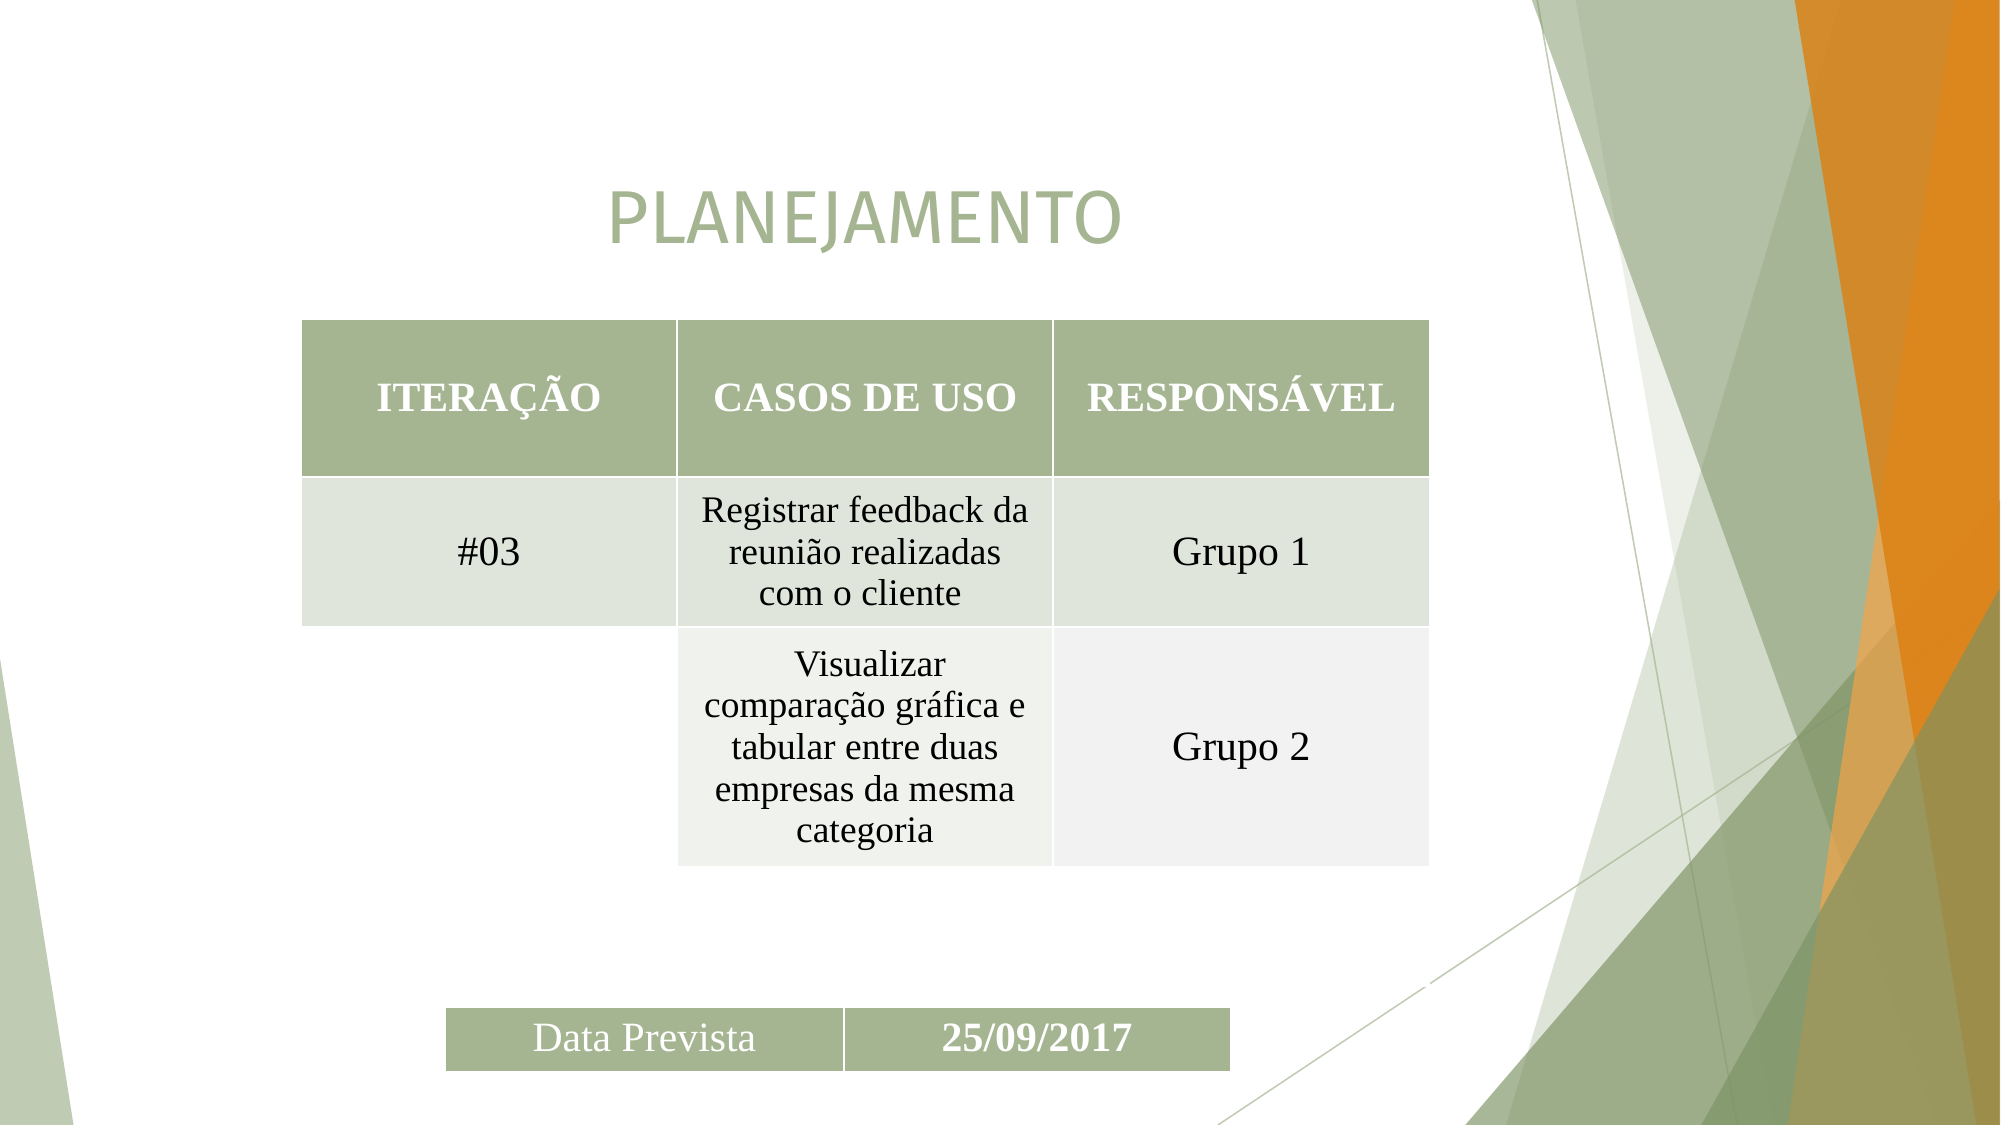

# PLANEJAMENTO
| ITERAÇÃO | CASOS DE USO | RESPONSÁVEL |
| --- | --- | --- |
| #03 | Visualizar gráfico da variação da pontuação dos estabelecimentos | Grupo 1 |
|  | Visualizar reclamações dos estabelecimentos nas últimas semanas | Grupo 2 |
|  |  |  |
|  |  |  |
|  |  |  |
|  |  |  |
| ITERAÇÃO | CASOS DE USO | RESPONSÁVEL |
| --- | --- | --- |
| #03 | Registrar feedback da reunião realizadas com o cliente | Grupo 1 |
|  | Visualizar comparação gráfica e tabular entre duas empresas da mesma categoria | Grupo 2 |
|  |  |  |
|  |  |  |
|  |  |  |
| Data Prevista | 25/09/2017 |
| --- | --- |